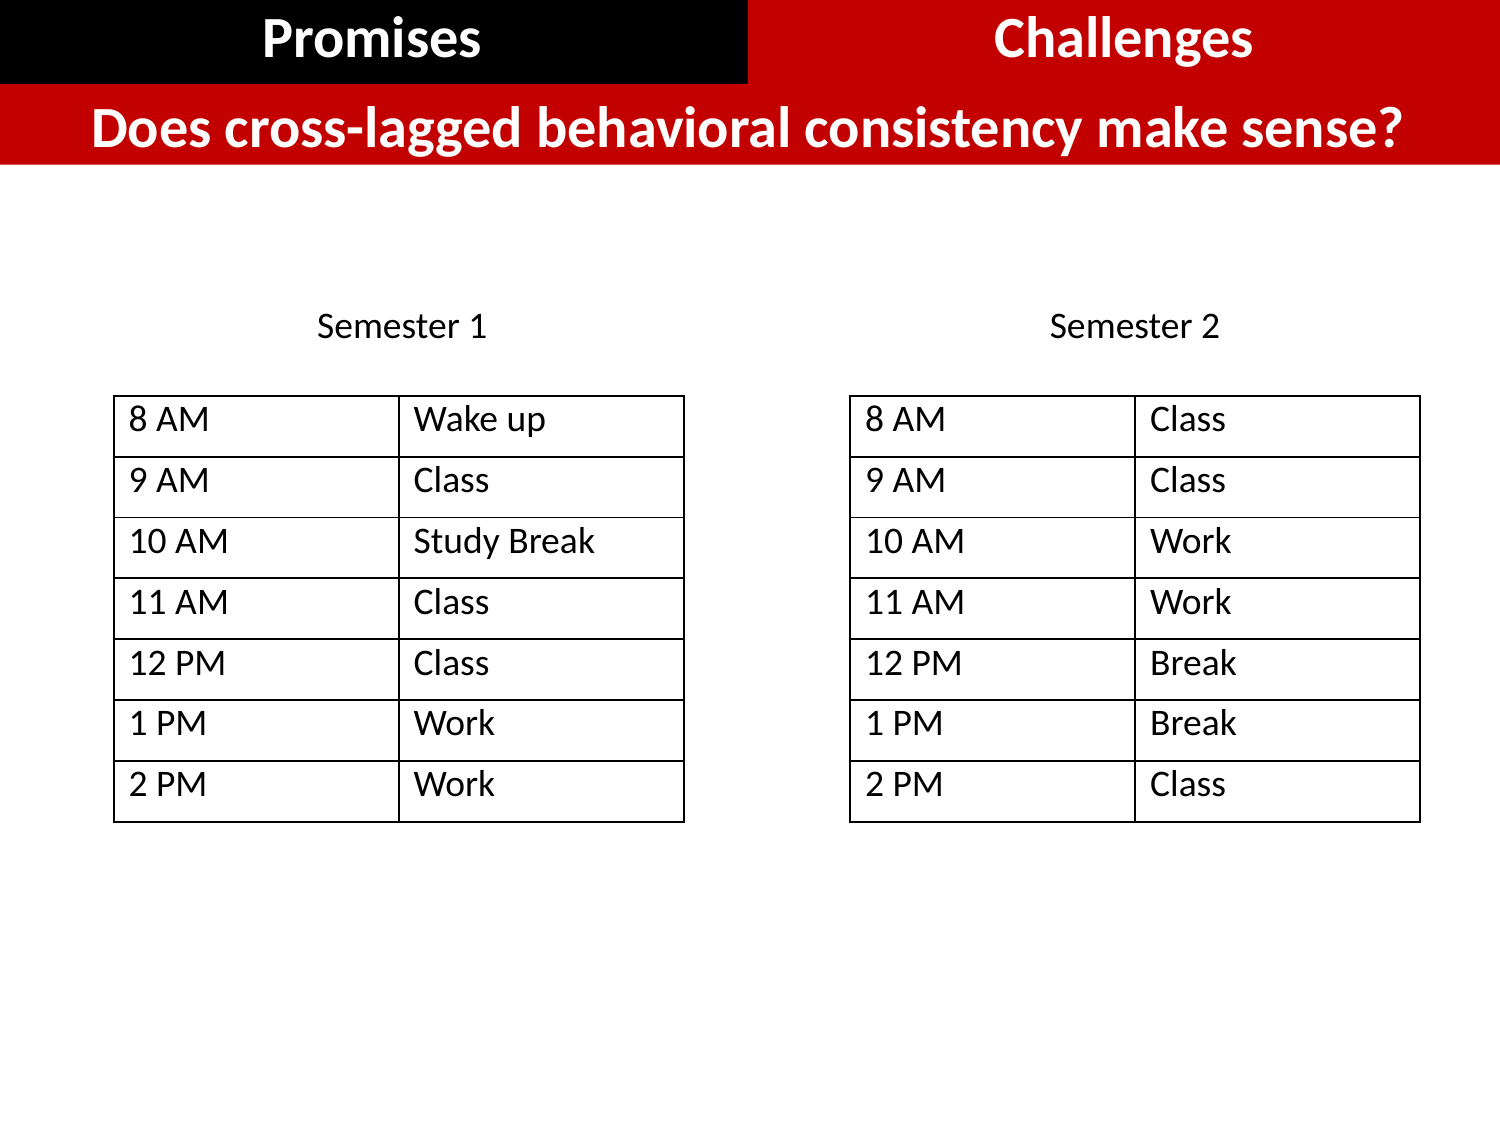

| Promises | Challenges |
| --- | --- |
Does cross-lagged behavioral consistency make sense?
Semester 1
Semester 2
| 8 AM | Wake up |
| --- | --- |
| 9 AM | Class |
| 10 AM | Study Break |
| 11 AM | Class |
| 12 PM | Class |
| 1 PM | Work |
| 2 PM | Work |
| 8 AM | Class |
| --- | --- |
| 9 AM | Class |
| 10 AM | Work |
| 11 AM | Work |
| 12 PM | Break |
| 1 PM | Break |
| 2 PM | Class |